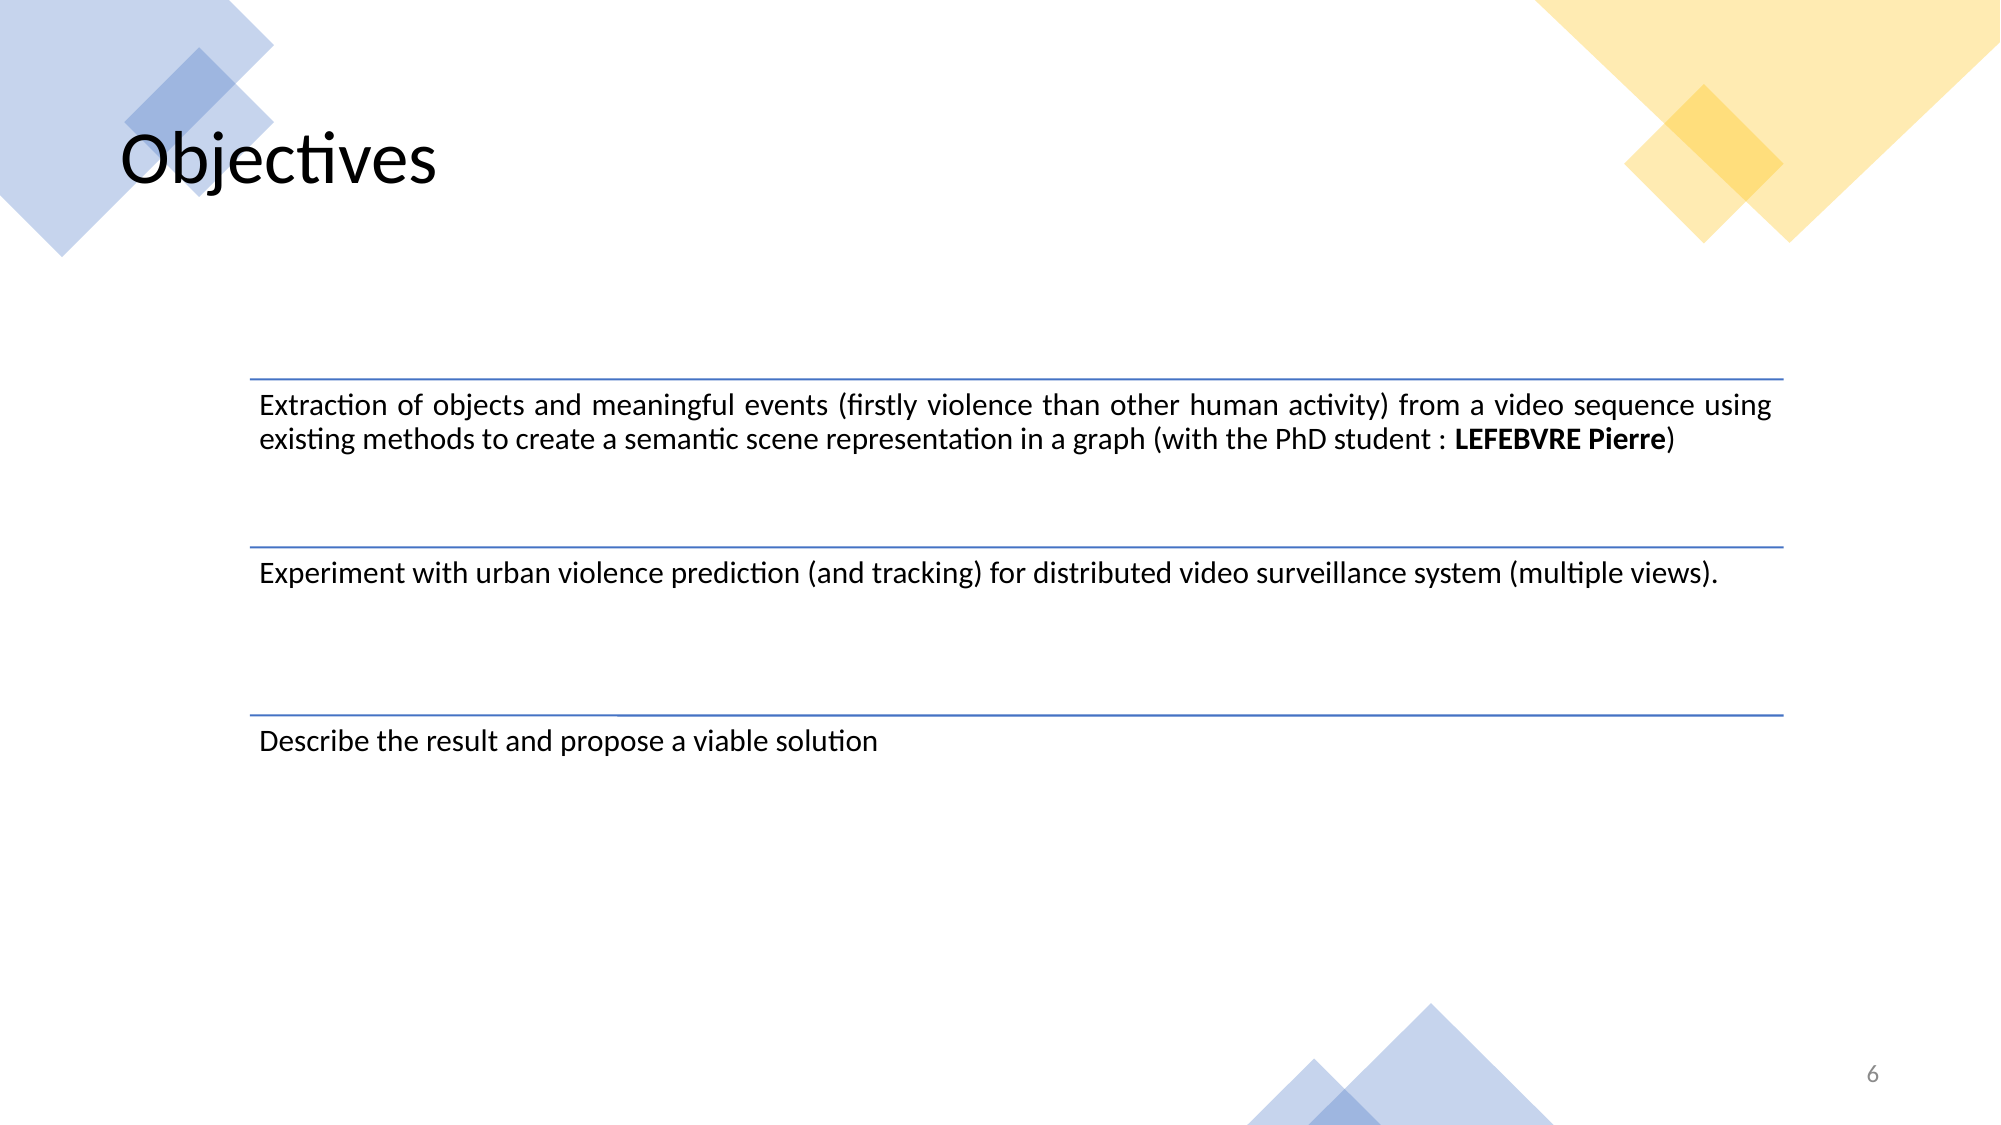

# Objectives

Extraction of objects and meaningful events (firstly violence than other human activity) from a video sequence using existing methods to create a semantic scene representation in a graph (with the PhD student : LEFEBVRE Pierre)

Experiment with urban violence prediction (and tracking) for distributed video surveillance system (multiple views).
Describe the result and propose a viable solution

6